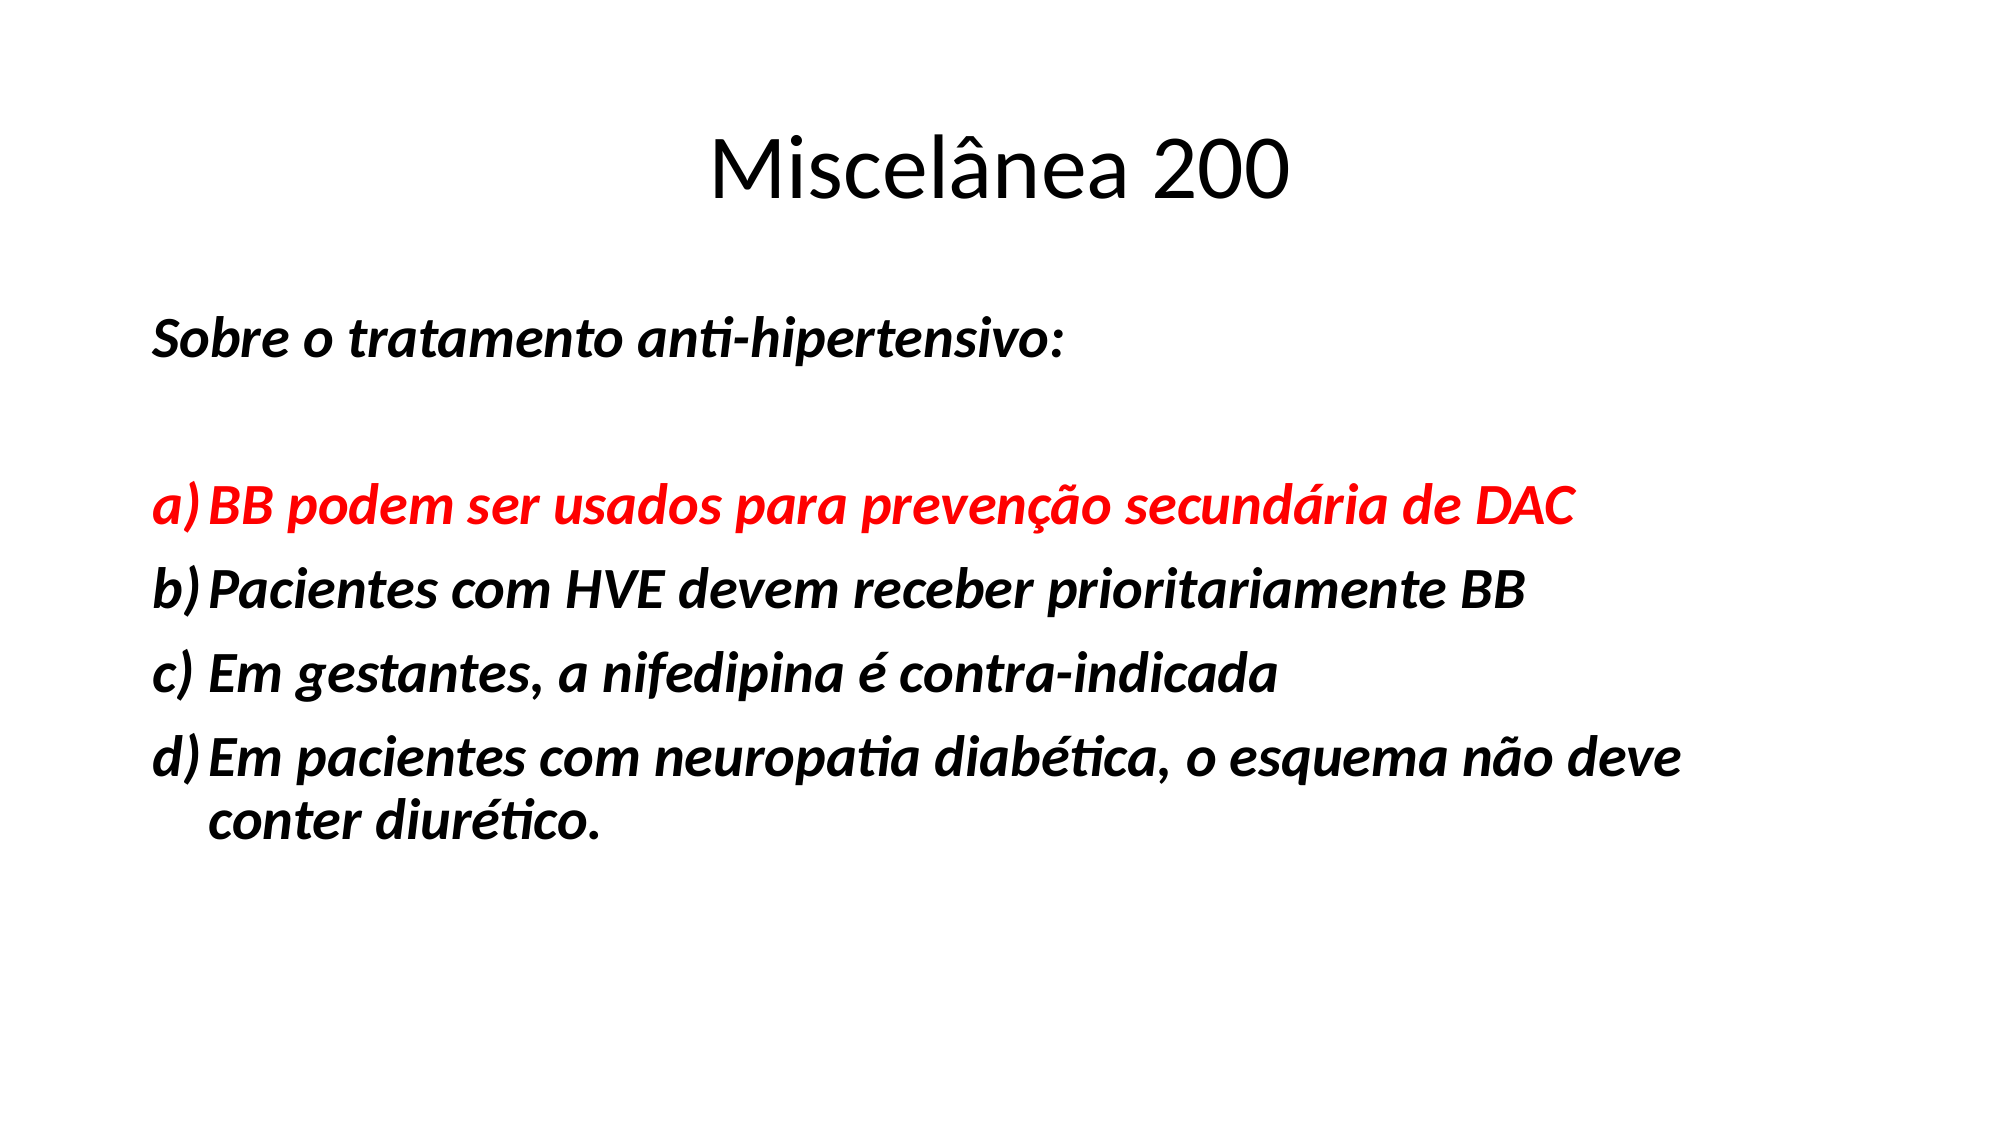

# Miscelânea 200
Sobre o tratamento anti-hipertensivo:

BB podem ser usados para prevenção secundária de DAC
Pacientes com HVE devem receber prioritariamente BB
Em gestantes, a nifedipina é contra-indicada
Em pacientes com neuropatia diabética, o esquema não deve conter diurético.